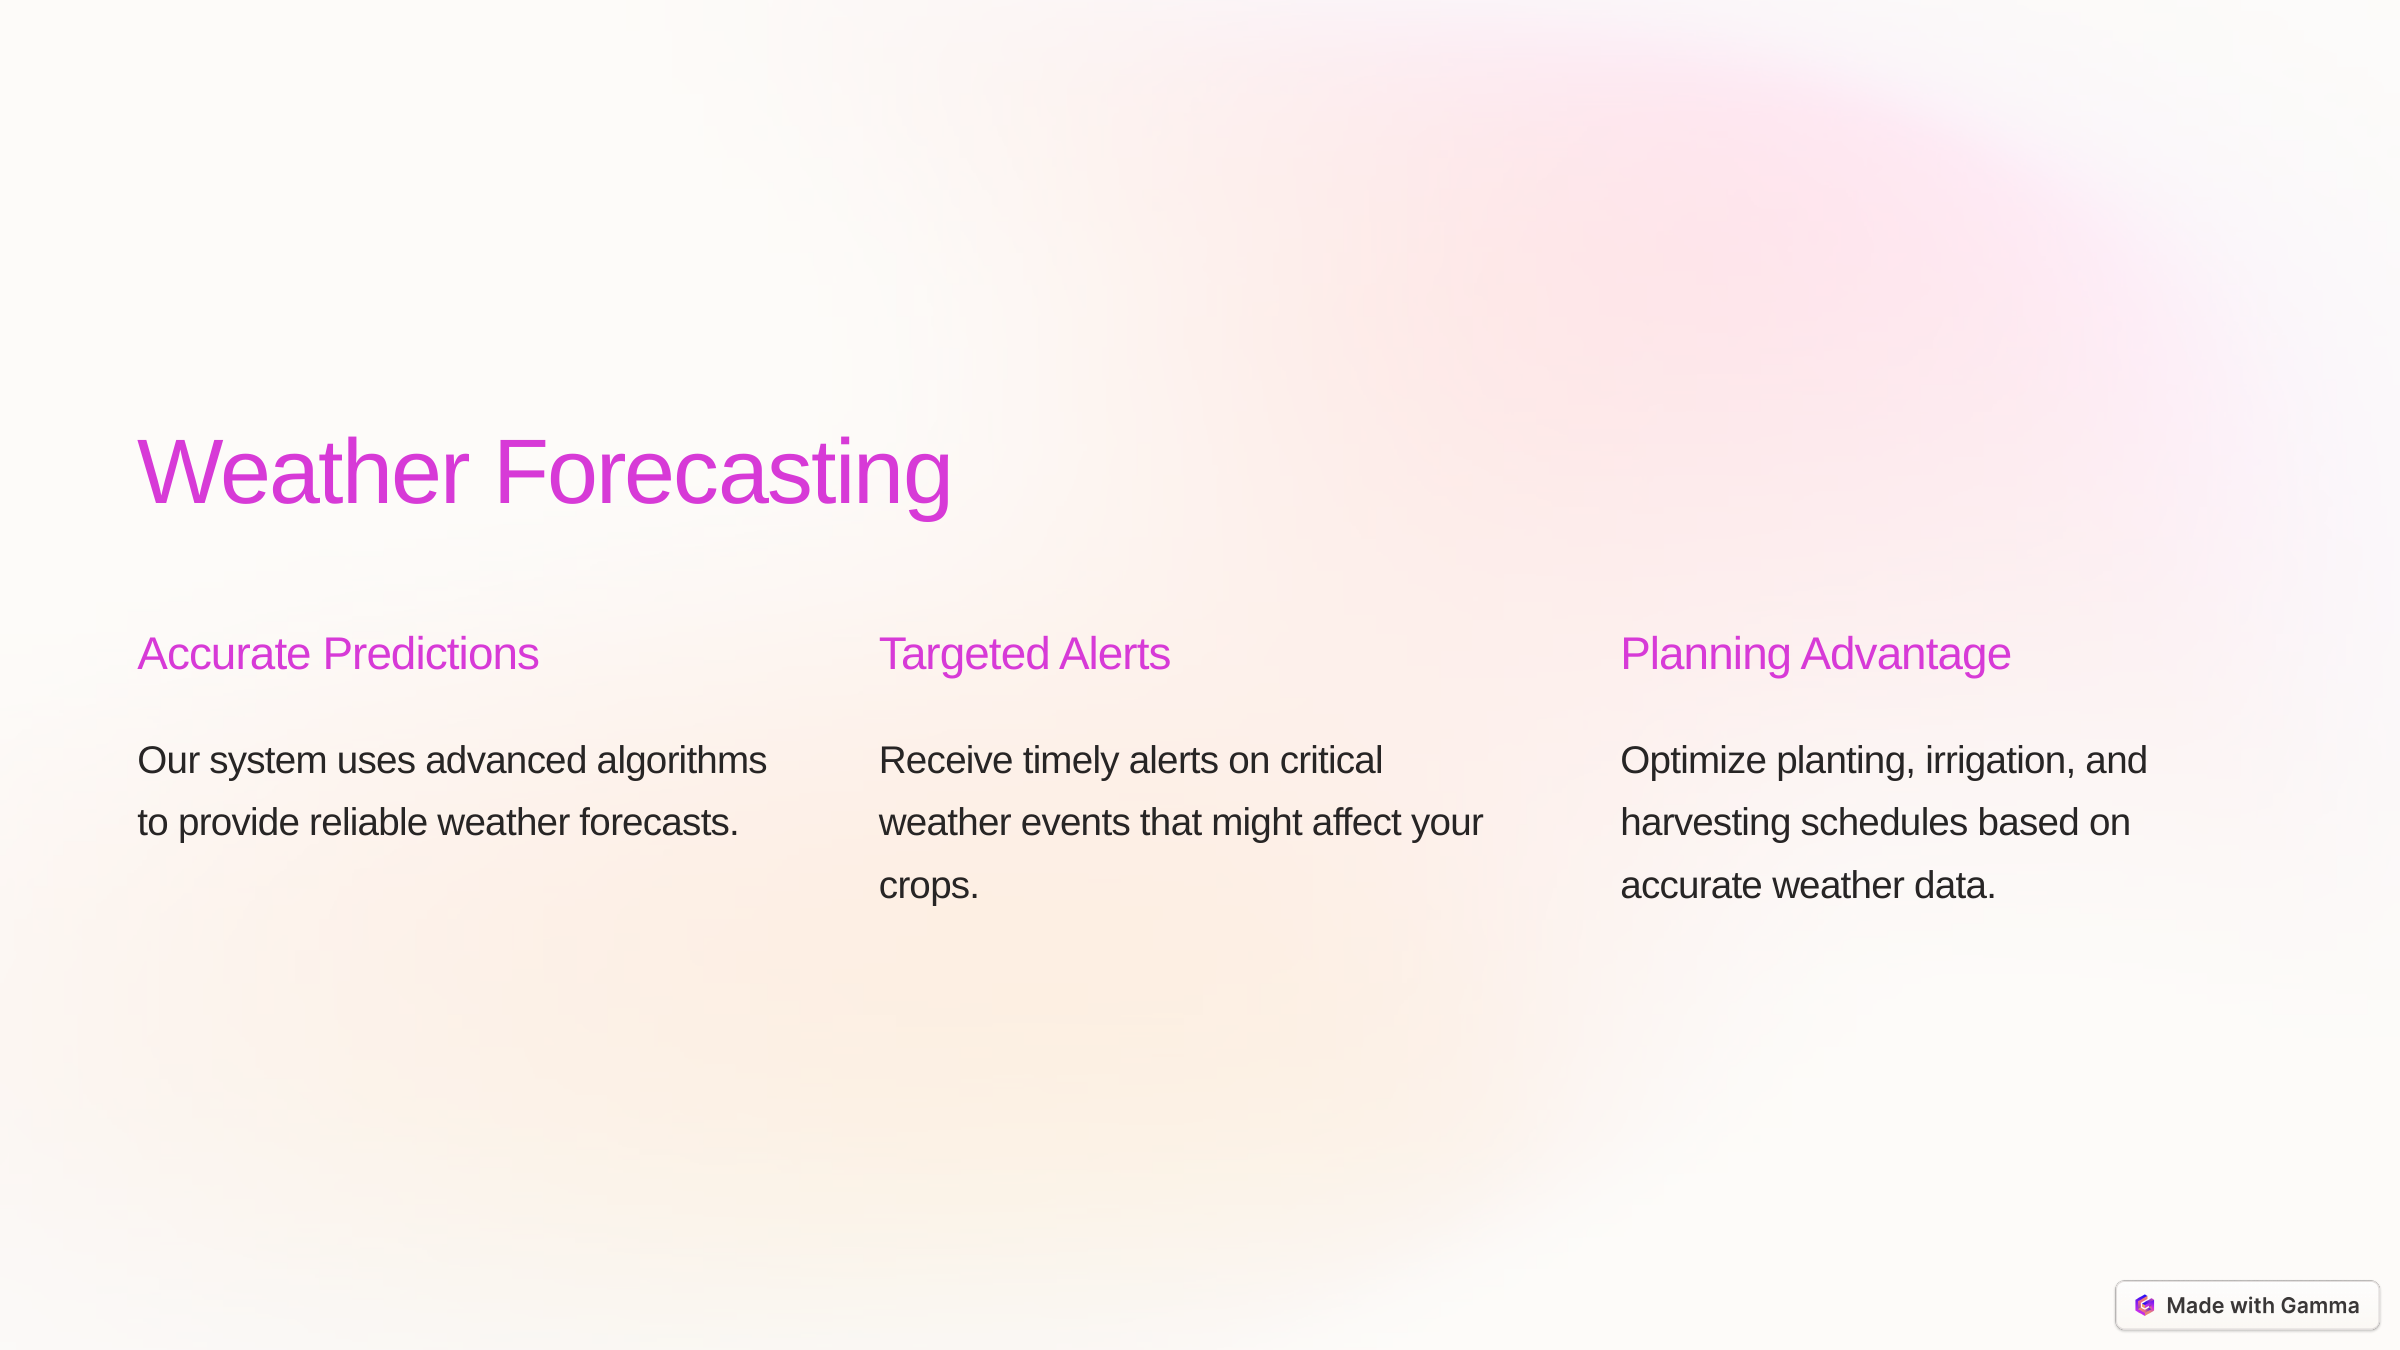

Weather Forecasting
Accurate Predictions
Targeted Alerts
Planning Advantage
Our system uses advanced algorithms to provide reliable weather forecasts.
Receive timely alerts on critical weather events that might affect your crops.
Optimize planting, irrigation, and harvesting schedules based on accurate weather data.